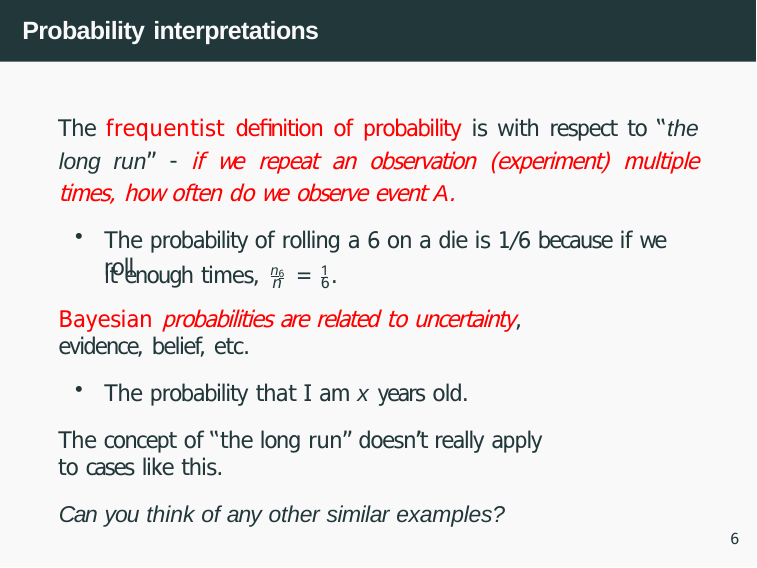

# Probability interpretations
The frequentist definition of probability is with respect to “the long run” - if we repeat an observation (experiment) multiple times, how often do we observe event A.
The probability of rolling a 6 on a die is 1/6 because if we roll
it enough times, n6 = 1 .
n	6
Bayesian probabilities are related to uncertainty, evidence, belief, etc.
The probability that I am x years old.
The concept of “the long run” doesn’t really apply to cases like this.
Can you think of any other similar examples?
6